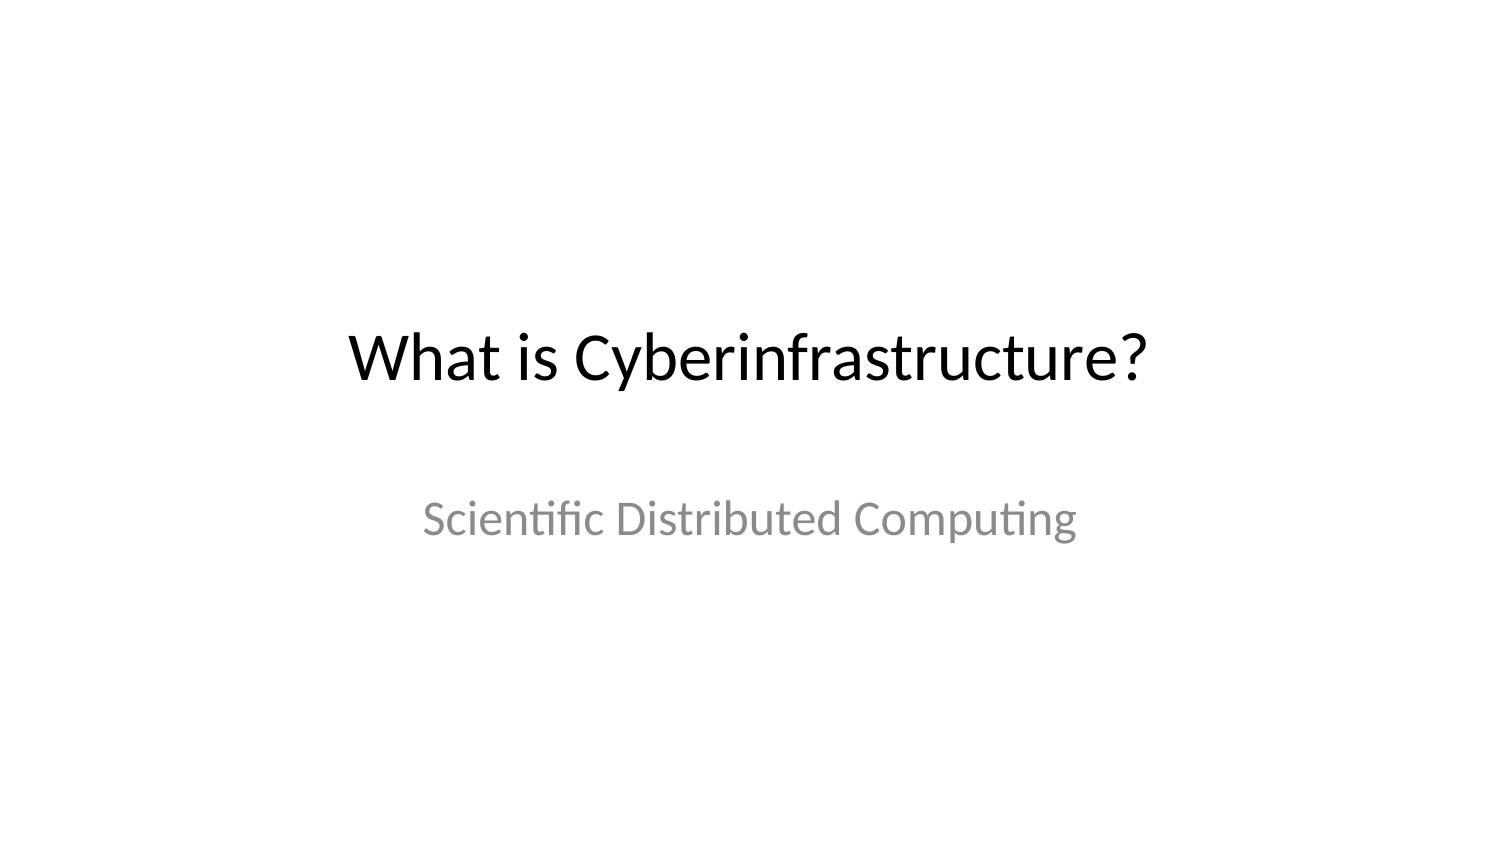

# What is Cyberinfrastructure?
Scientific Distributed Computing